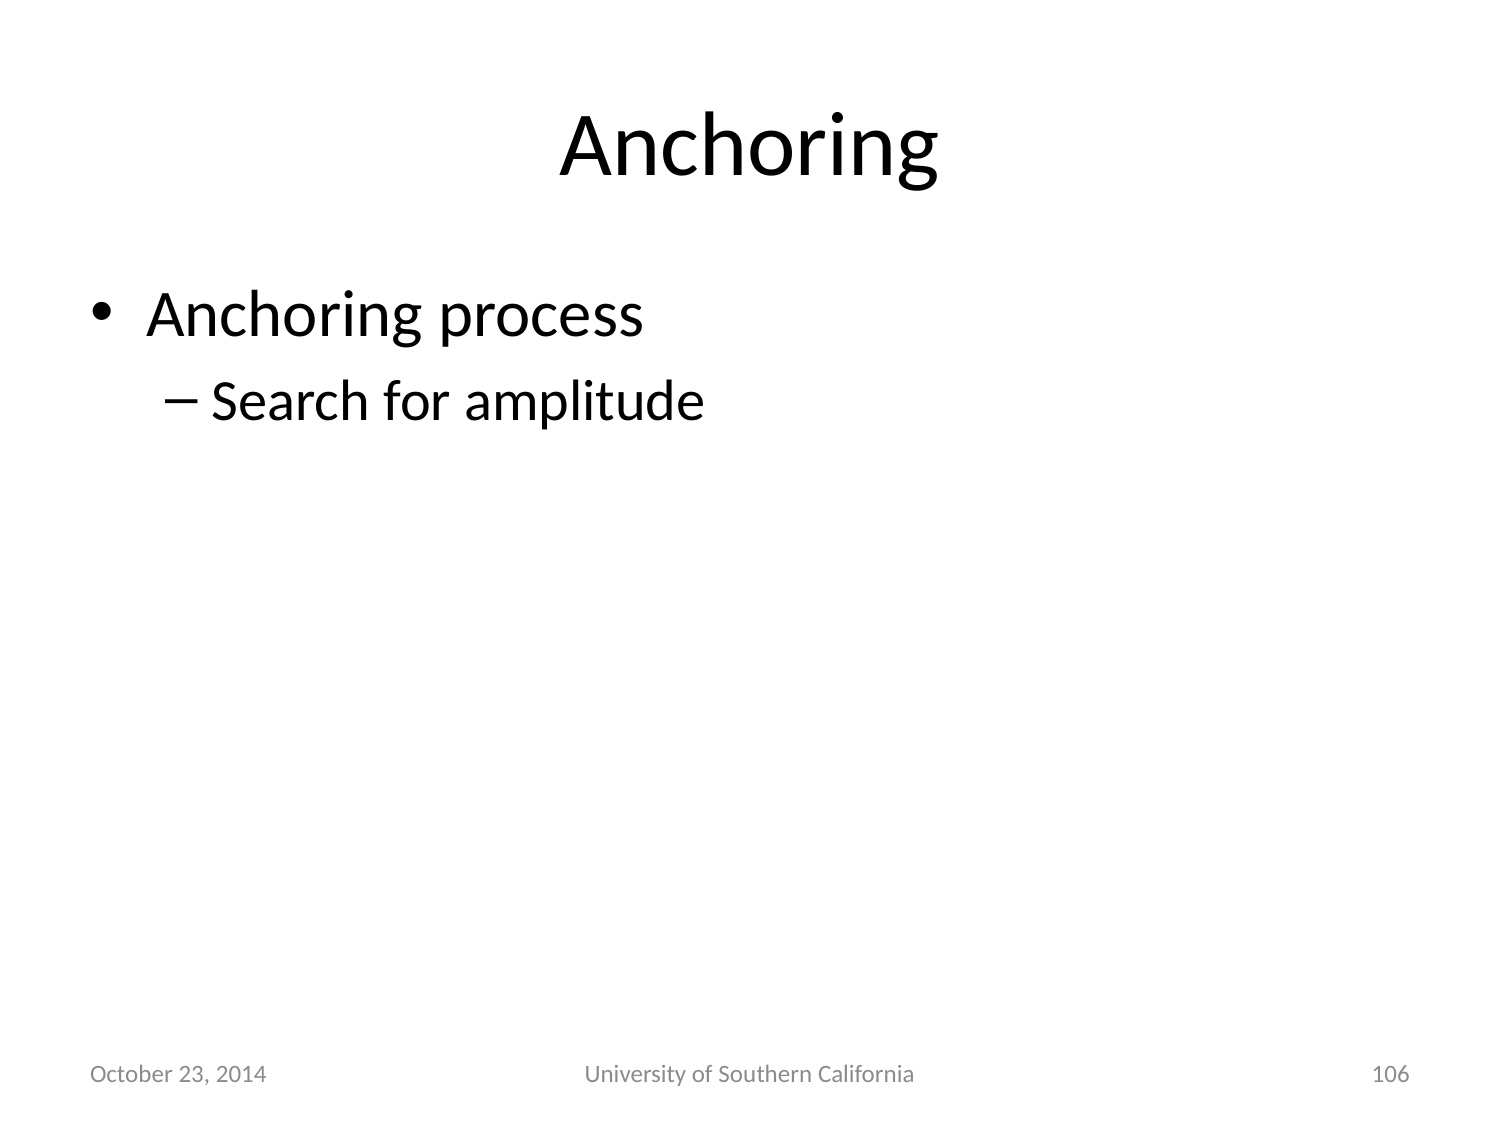

# Anchoring
Anchoring process
Search for amplitude

October 23, 2014
University of Southern California
106